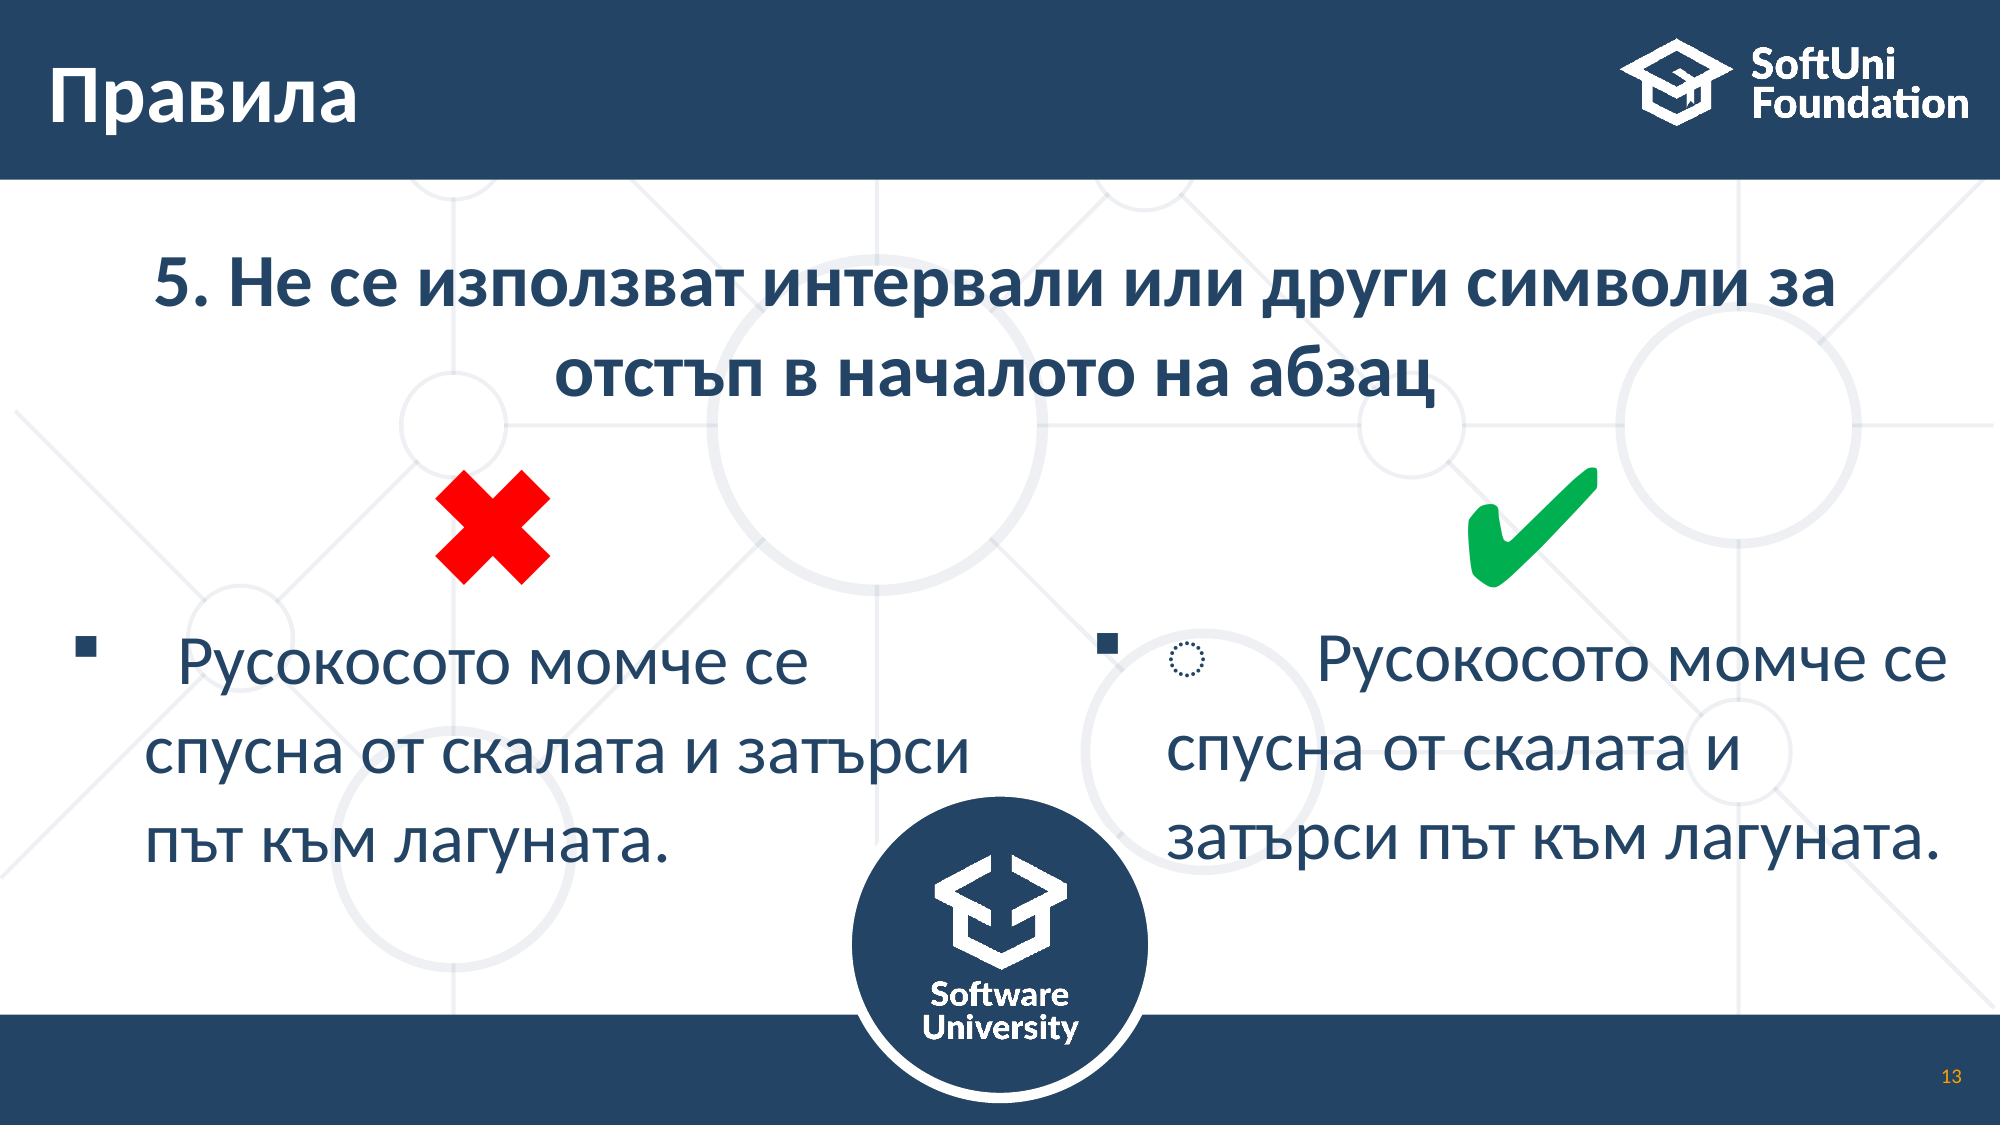

# Правила
5. Не се използват интервали или други символи за отстъп в началото на абзац
✖
✔
͏	Русокосото момче се спусна от скалата и затърси път към лагуната.
  Русокосото момче се спусна от скалата и затърси път към лагуната.
13